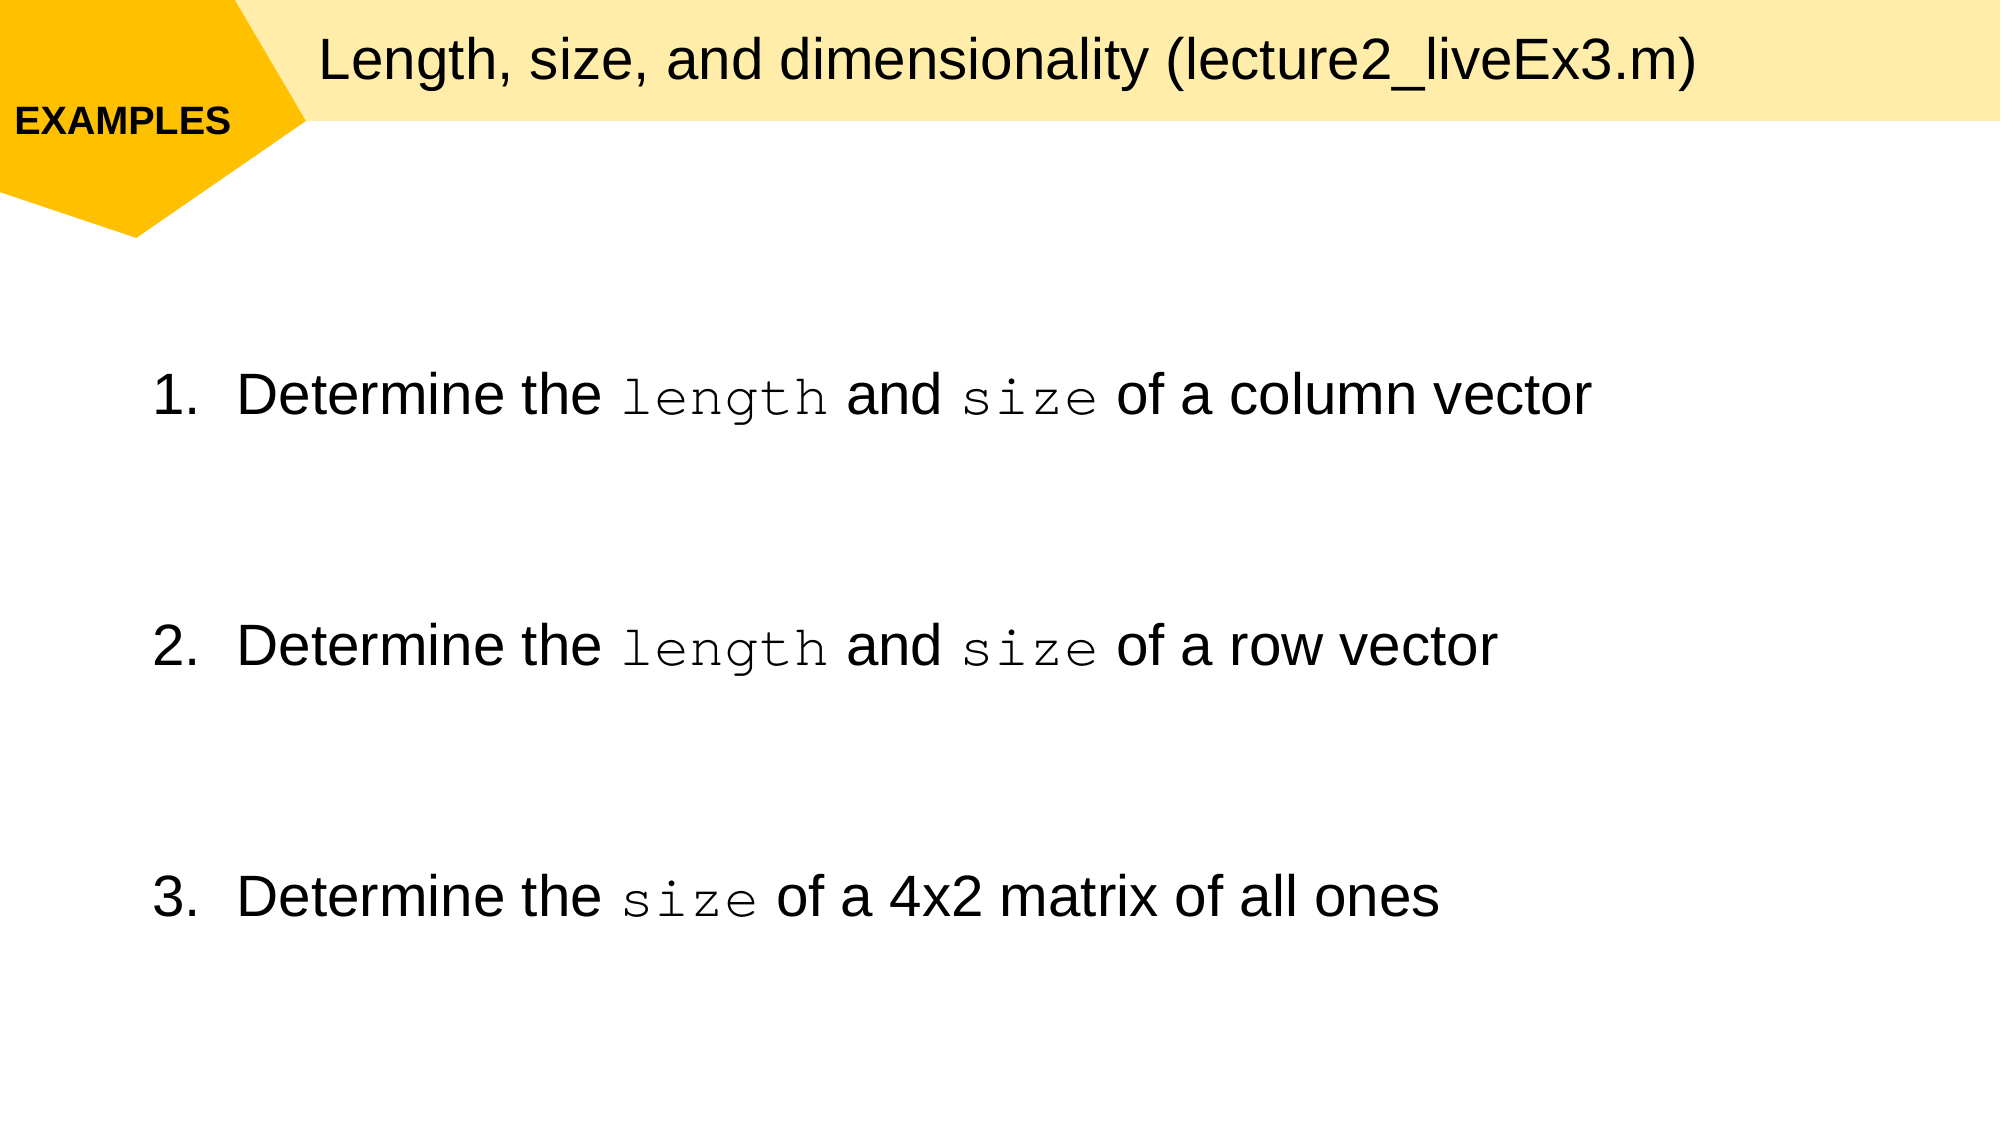

Length, size, and dimensionality (lecture2_liveEx3.m)

Determine the length and size of a column vector

Determine the length and size of a row vector

Determine the size of a 4x2 matrix of all ones